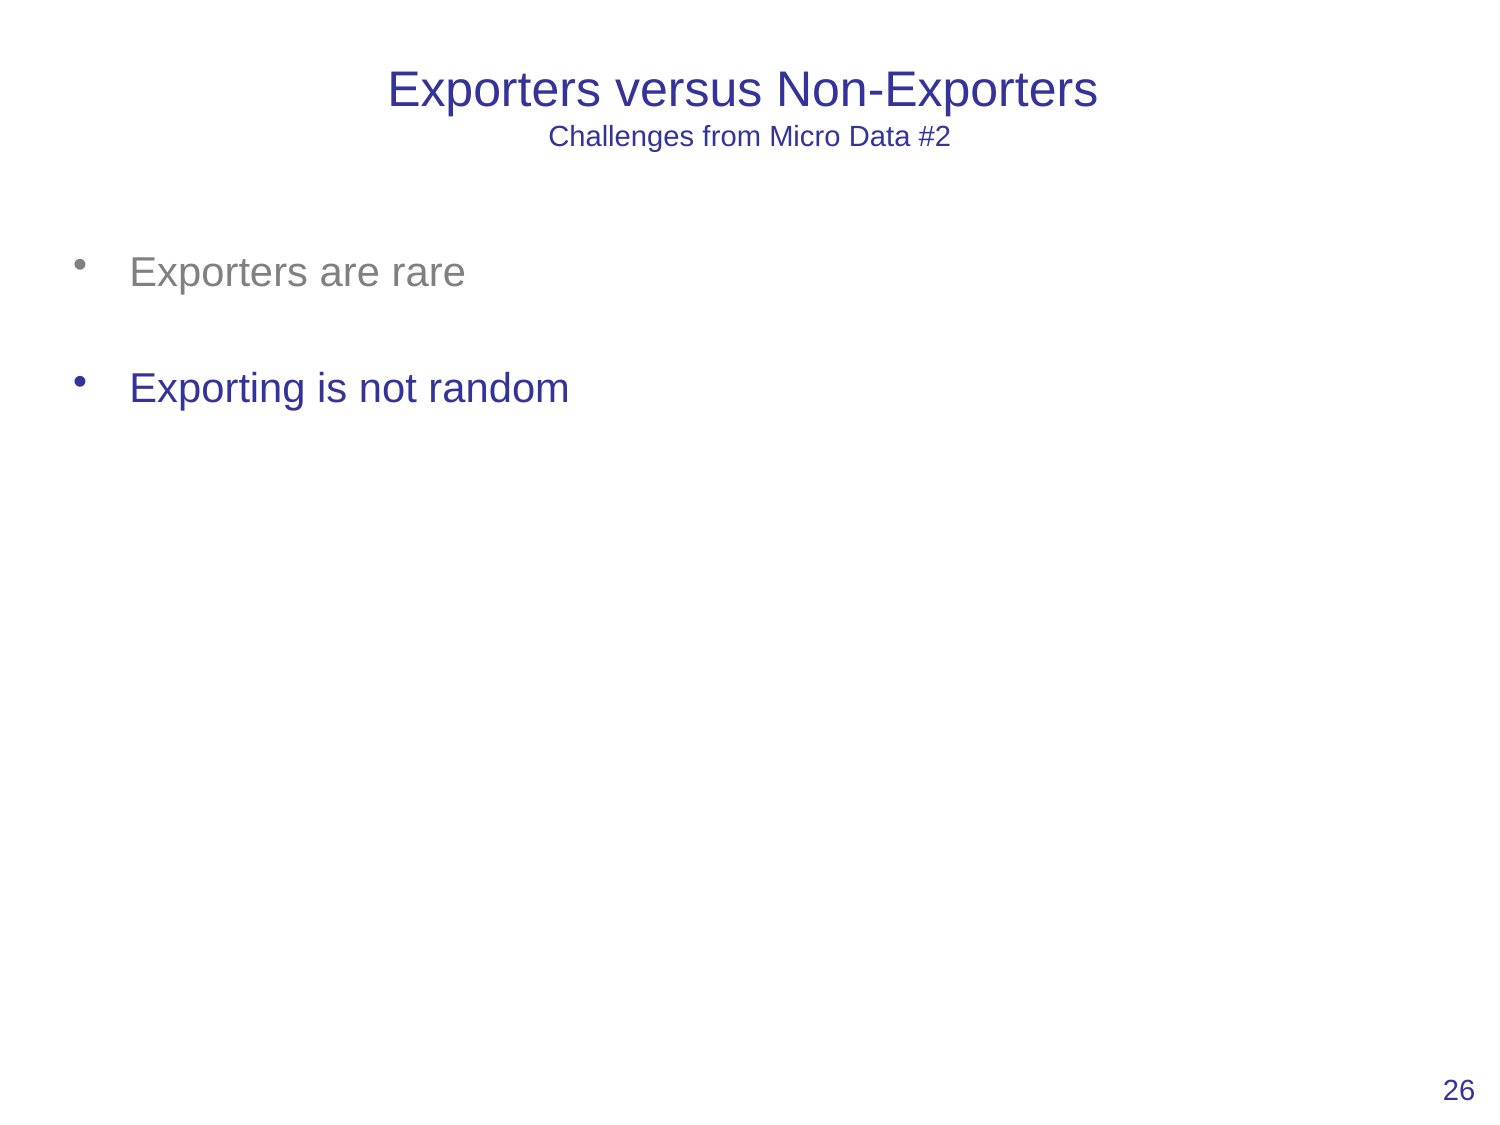

# Exporters versus Non-Exporters Challenges from Micro Data #2

Exporters are rare

Exporting is not random

26